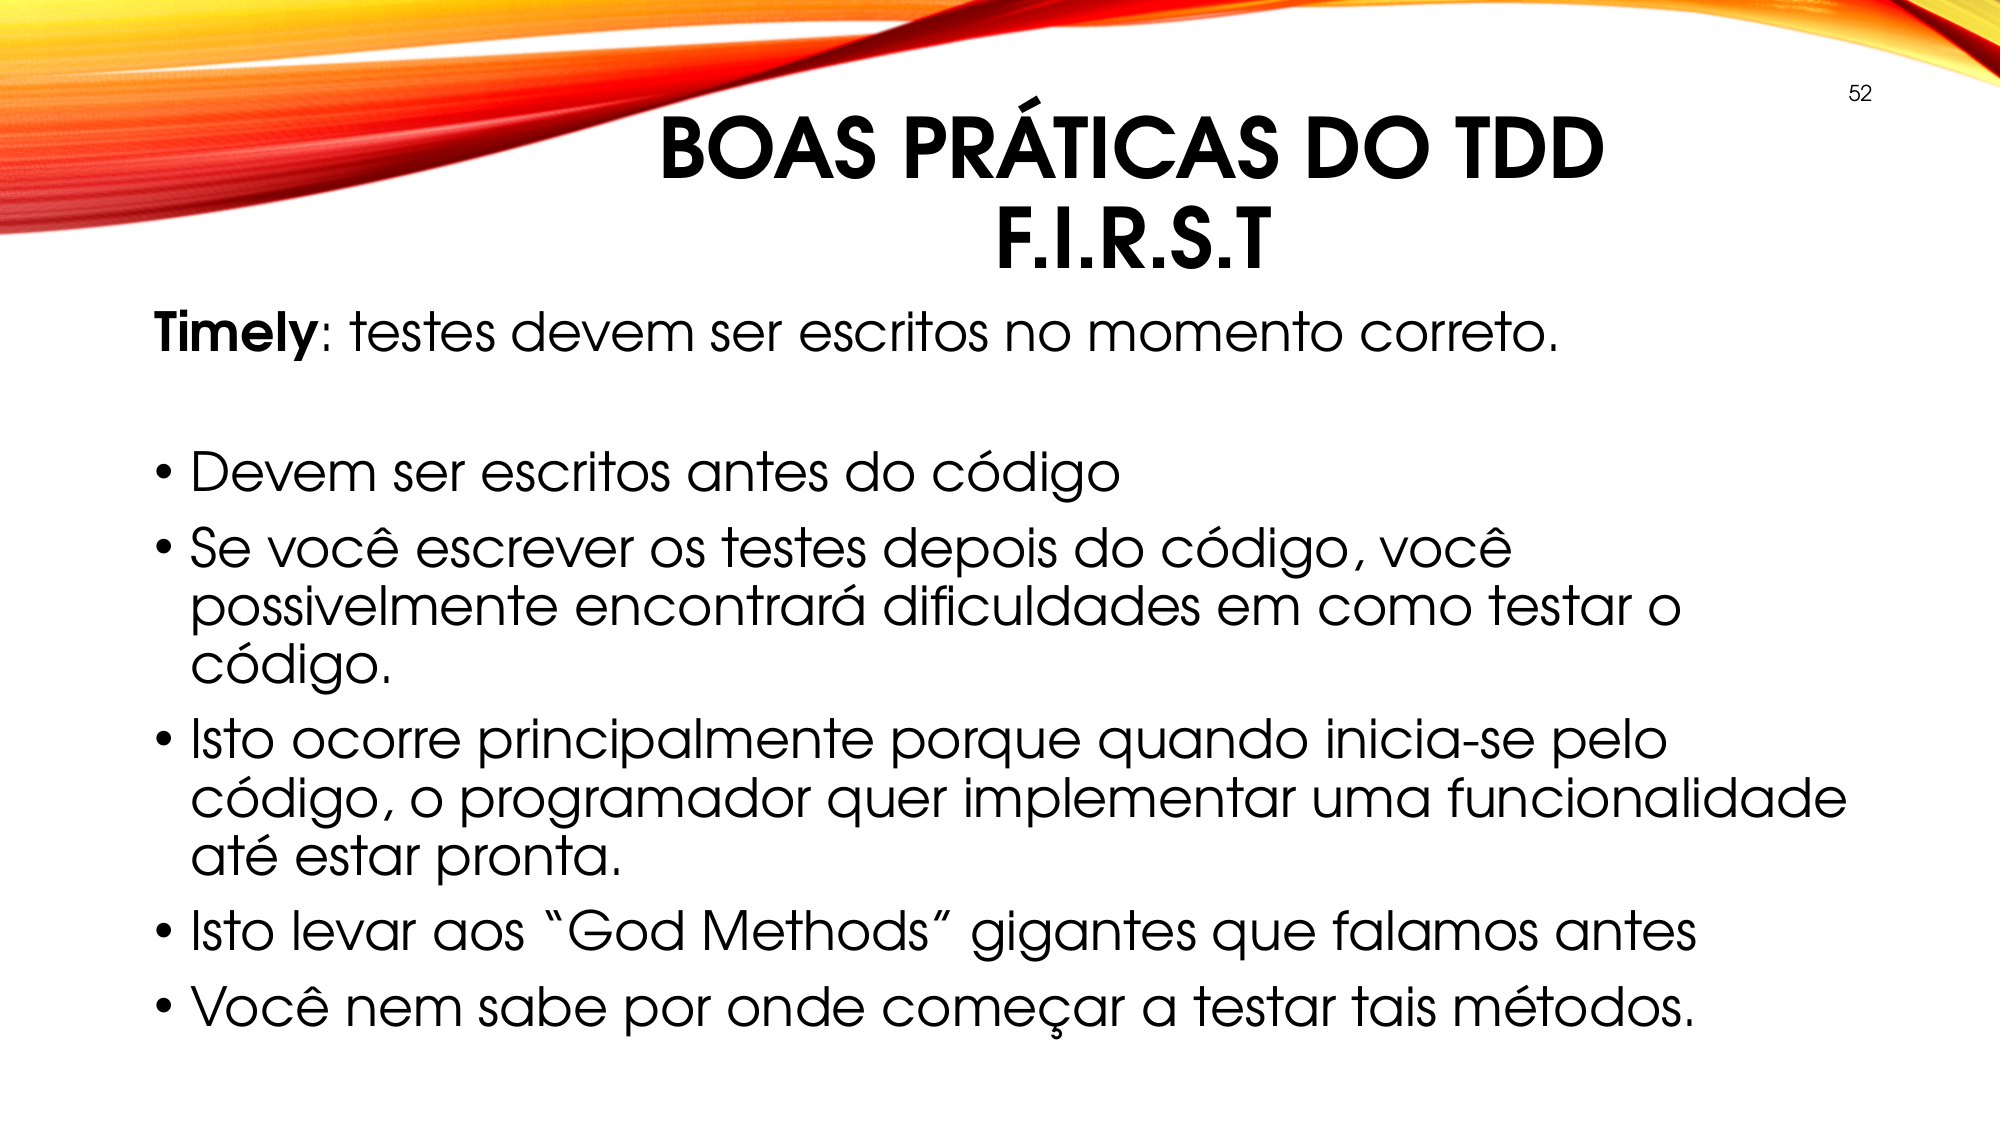

52
# Boas práticas do tdd F.I.R.S.T
Timely: testes devem ser escritos no momento correto.
Devem ser escritos antes do código
Se você escrever os testes depois do código, você possivelmente encontrará dificuldades em como testar o código.
Isto ocorre principalmente porque quando inicia-se pelo código, o programador quer implementar uma funcionalidade até estar pronta.
Isto levar aos “God Methods” gigantes que falamos antes
Você nem sabe por onde começar a testar tais métodos.